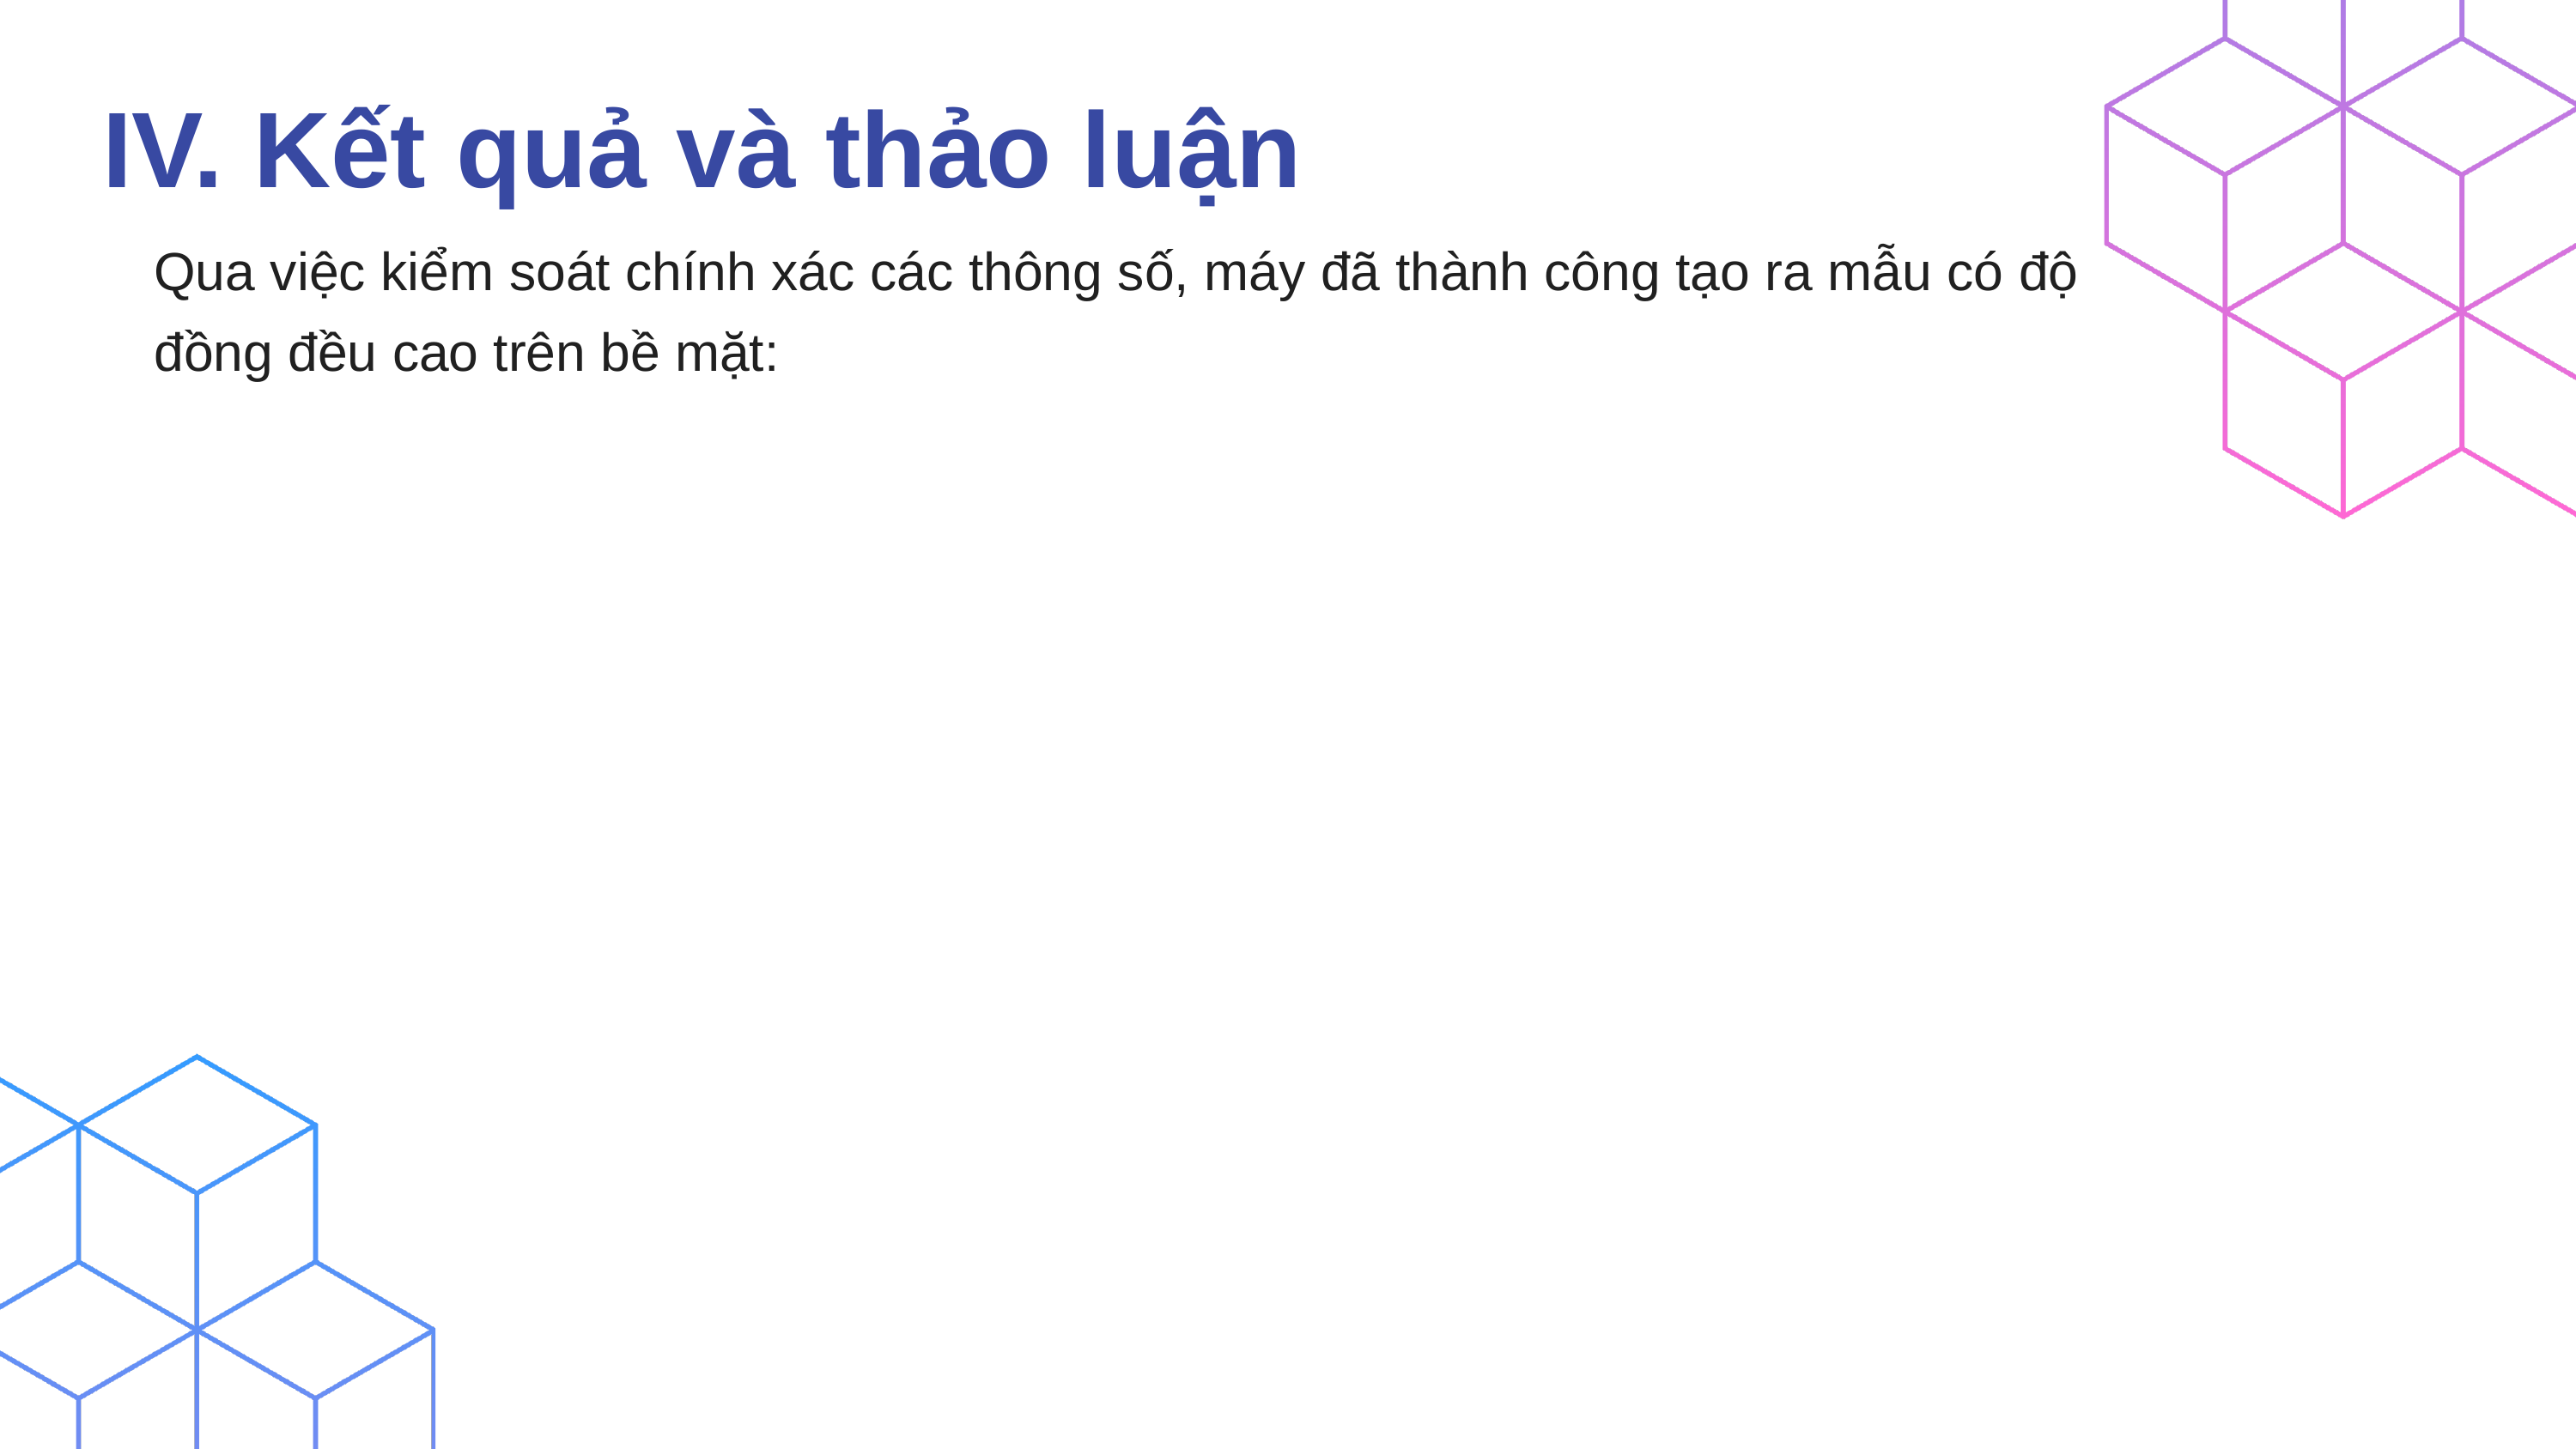

IV. Kết quả và thảo luận
Qua việc kiểm soát chính xác các thông số, máy đã thành công tạo ra mẫu có độ đồng đều cao trên bề mặt: